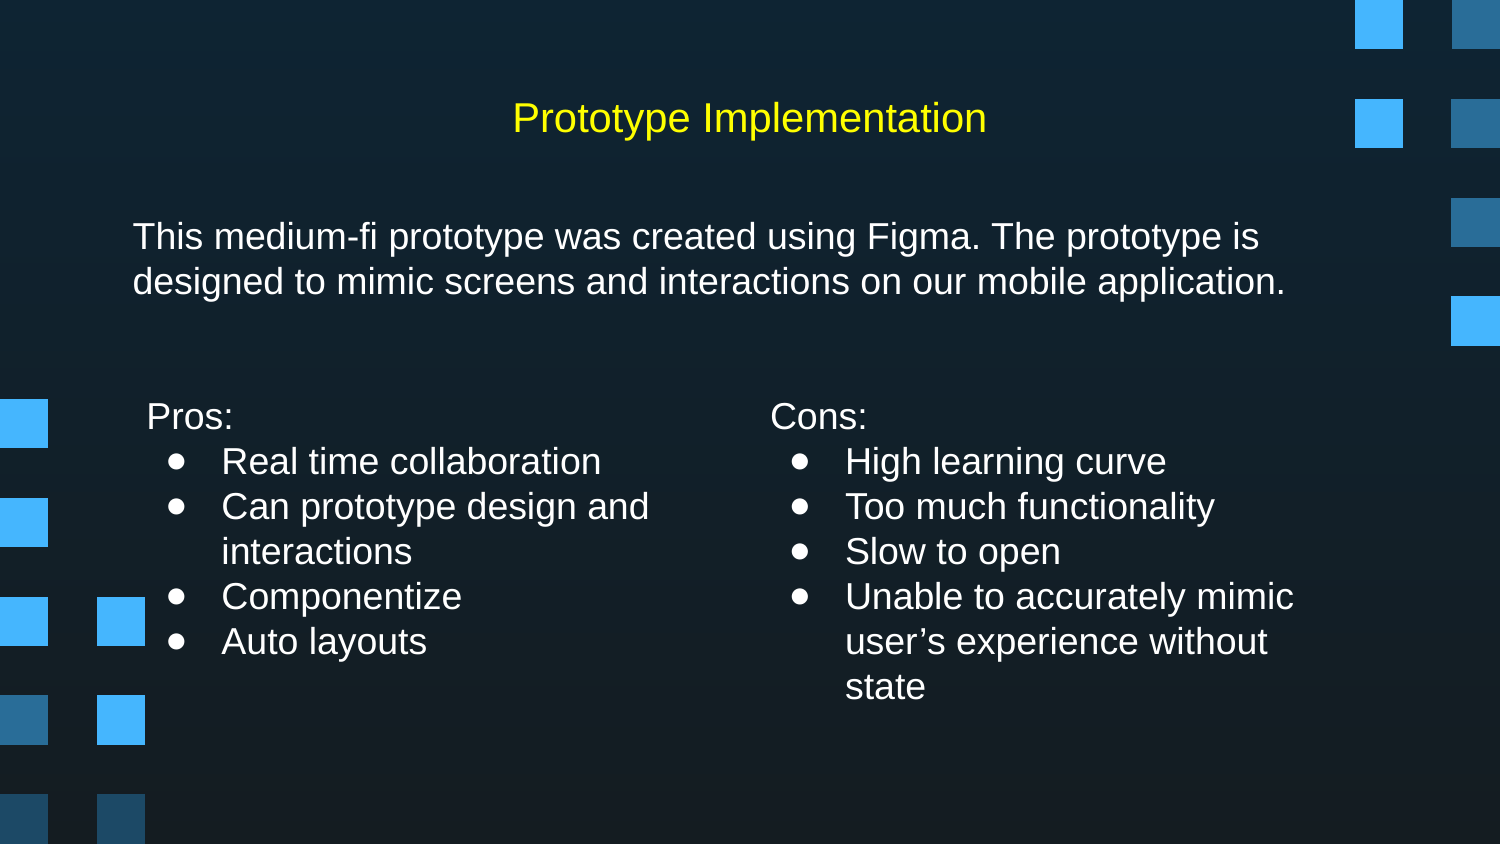

# Prototype Implementation
This medium-fi prototype was created using Figma. The prototype is designed to mimic screens and interactions on our mobile application.

Pros:
Real time collaboration
Can prototype design and interactions
Componentize
Auto layouts
Cons:
High learning curve
Too much functionality
Slow to open
Unable to accurately mimic user’s experience without state